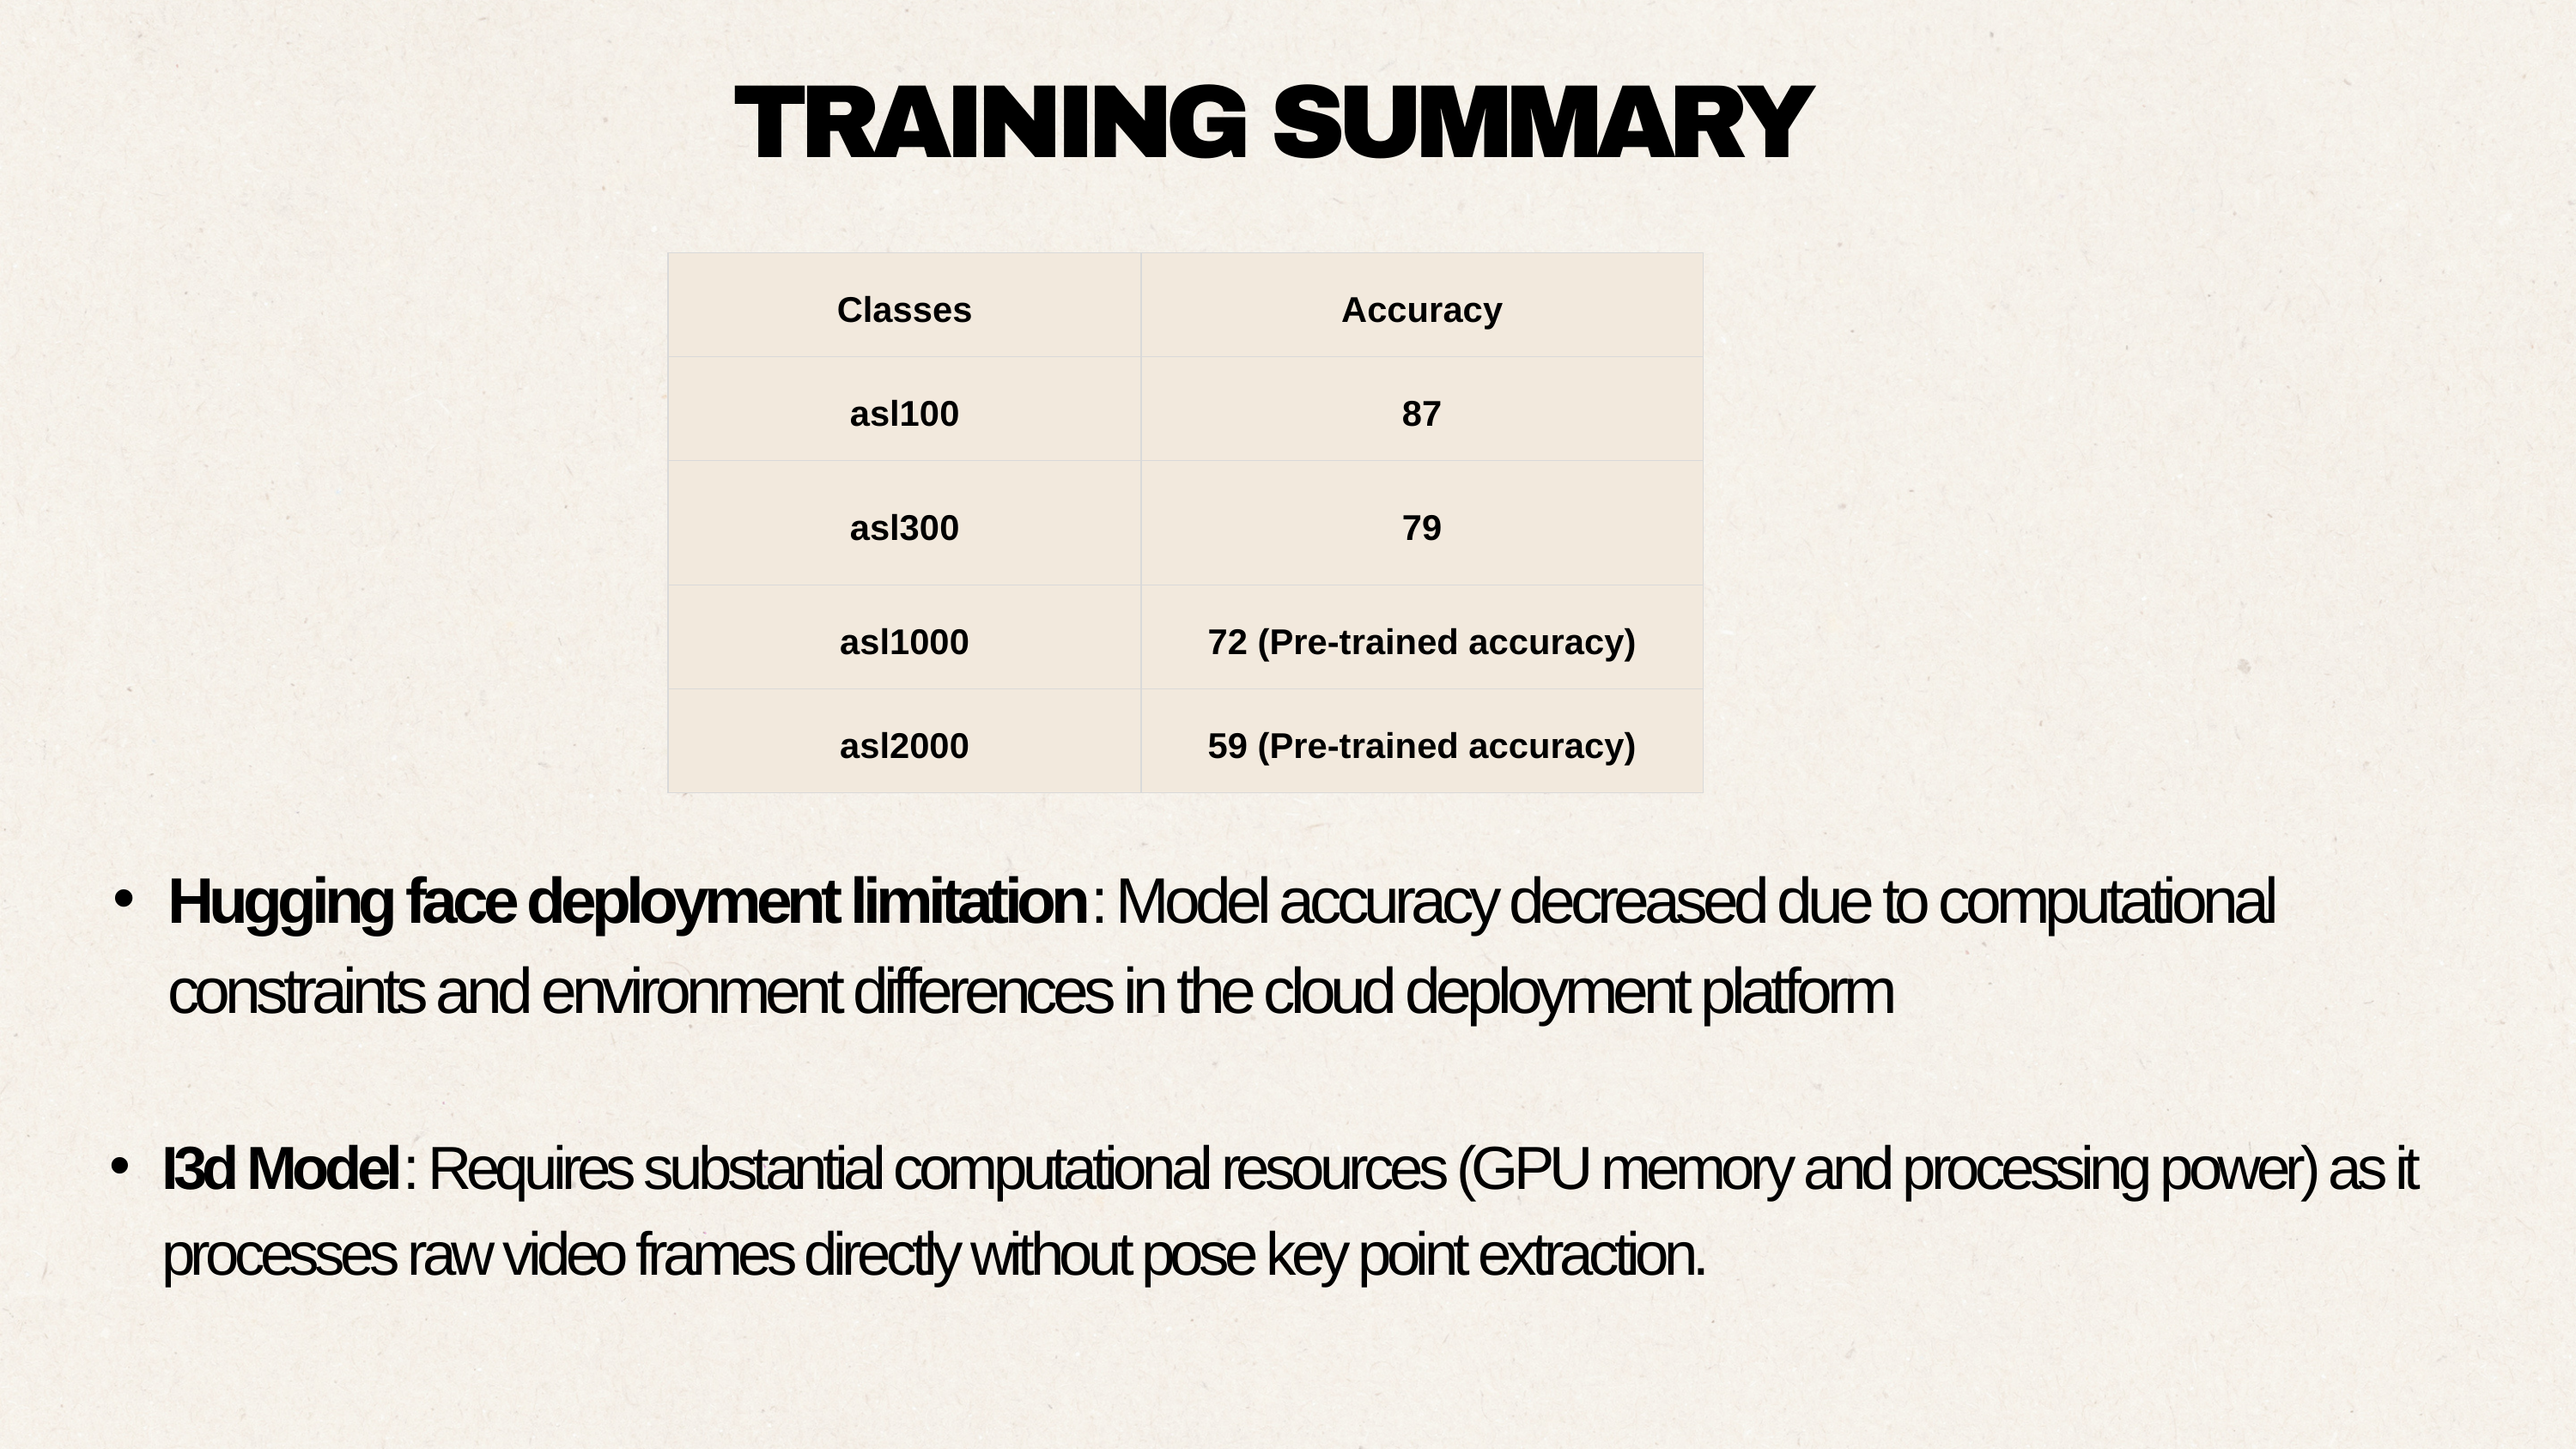

TRAINING SUMMARY
| Classes | Accuracy |
| --- | --- |
| asl100 | 87 |
| asl300 | 79 |
| asl1000 | 72 (Pre-trained accuracy) |
| asl2000 | 59 (Pre-trained accuracy) |
Hugging face deployment limitation: Model accuracy decreased due to computational constraints and environment differences in the cloud deployment platform

I3d Model: Requires substantial computational resources (GPU memory and processing power) as it processes raw video frames directly without pose key point extraction.